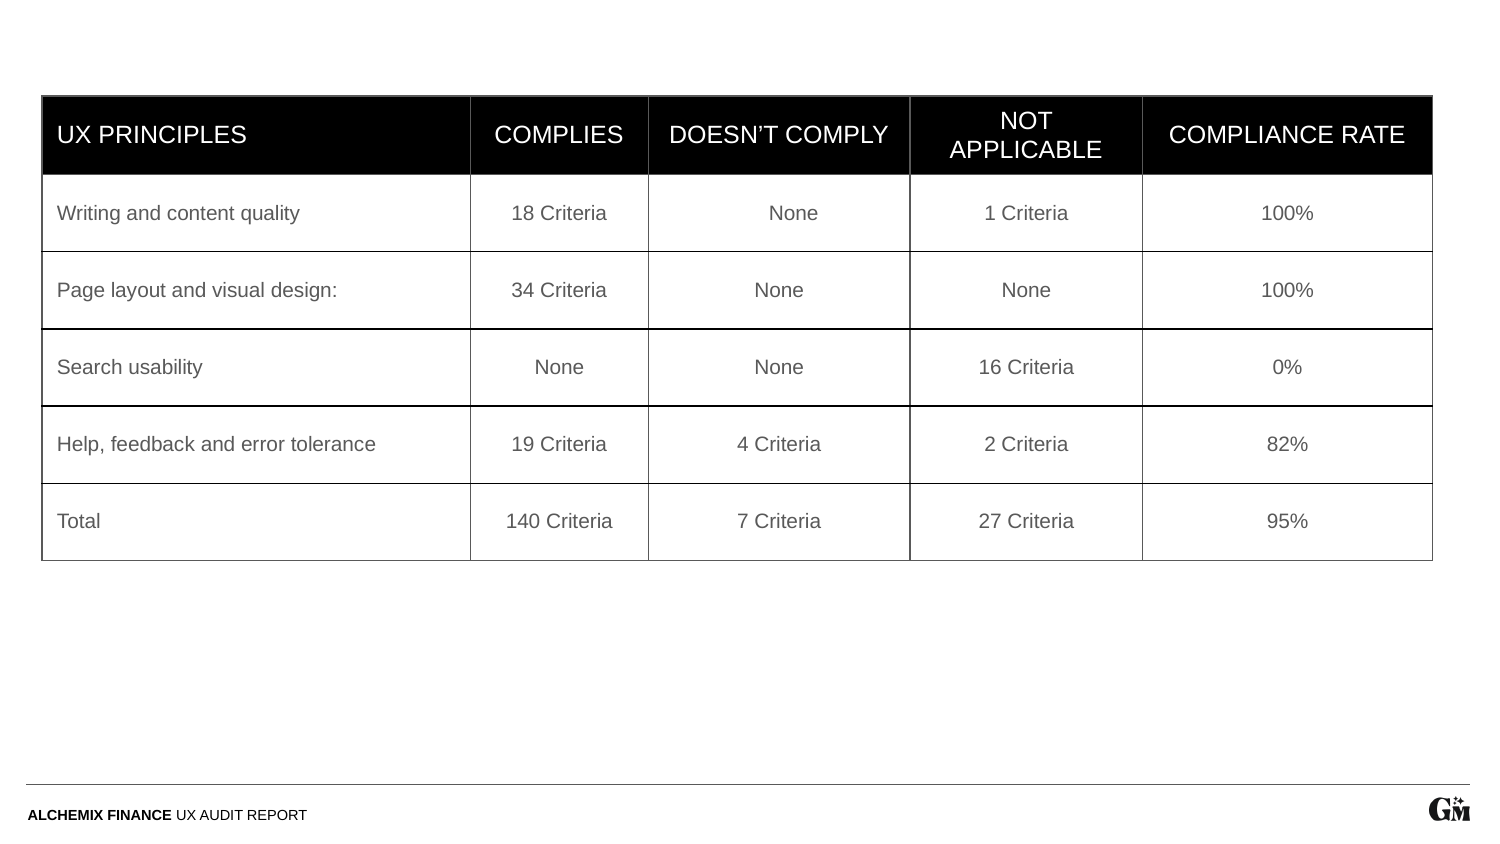

| UX PRINCIPLES | COMPLIES | DOESN’T COMPLY | NOT APPLICABLE | COMPLIANCE RATE |
| --- | --- | --- | --- | --- |
| Writing and content quality | 18 Criteria | None | 1 Criteria | 100% |
| Page layout and visual design: | 34 Criteria | None | None | 100% |
| Search usability | None | None | 16 Criteria | 0% |
| Help, feedback and error tolerance | 19 Criteria | 4 Criteria | 2 Criteria | 82% |
| Total | 140 Criteria | 7 Criteria | 27 Criteria | 95% |